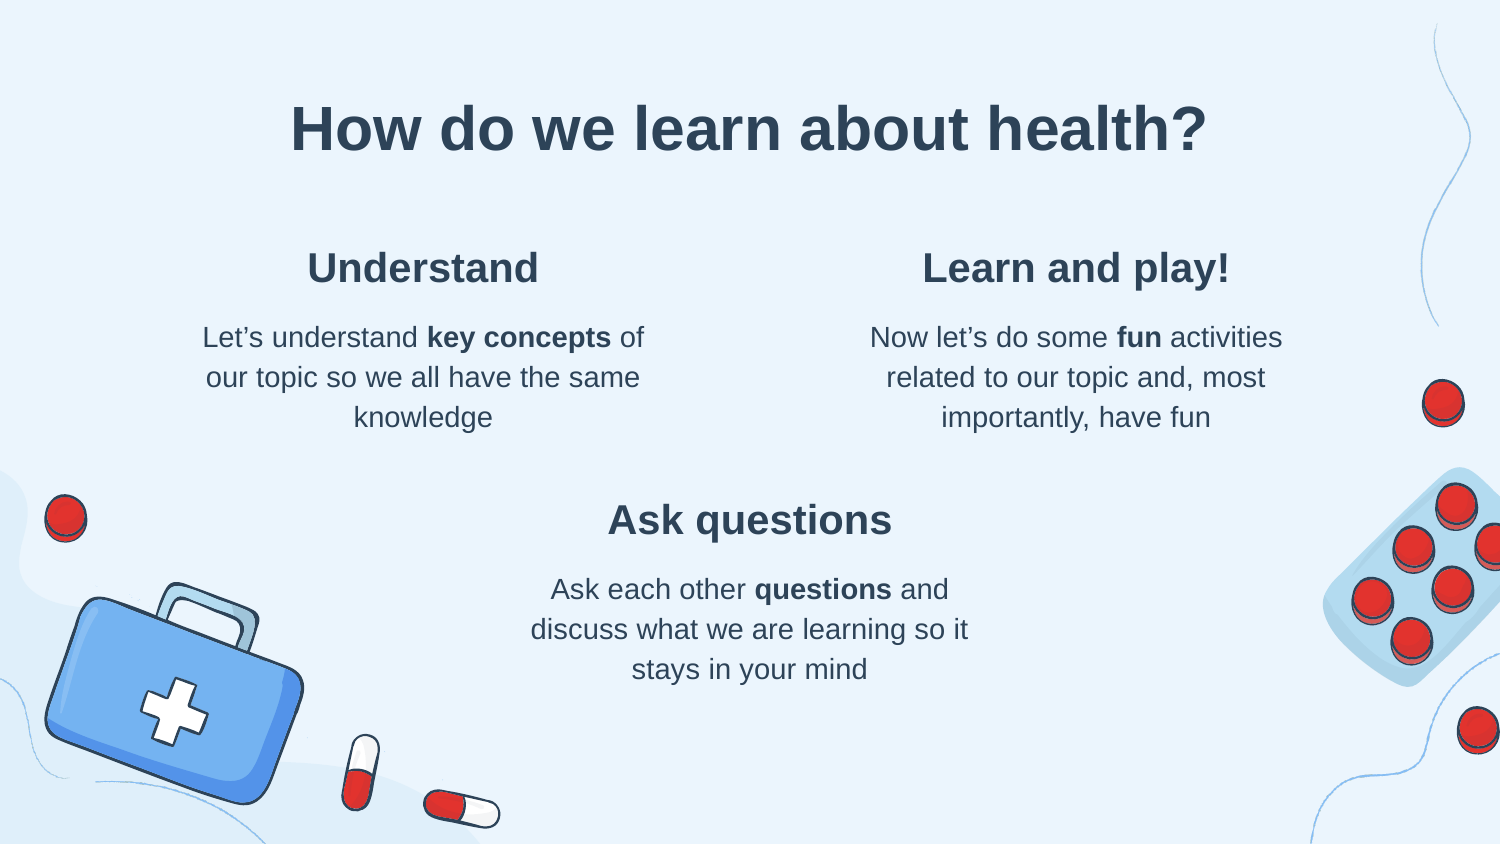

# How do we learn about health?
Understand
Learn and play!
Let’s understand key concepts of our topic so we all have the same knowledge
Now let’s do some fun activities related to our topic and, most importantly, have fun

Ask questions
Ask each other questions and discuss what we are learning so it stays in your mind